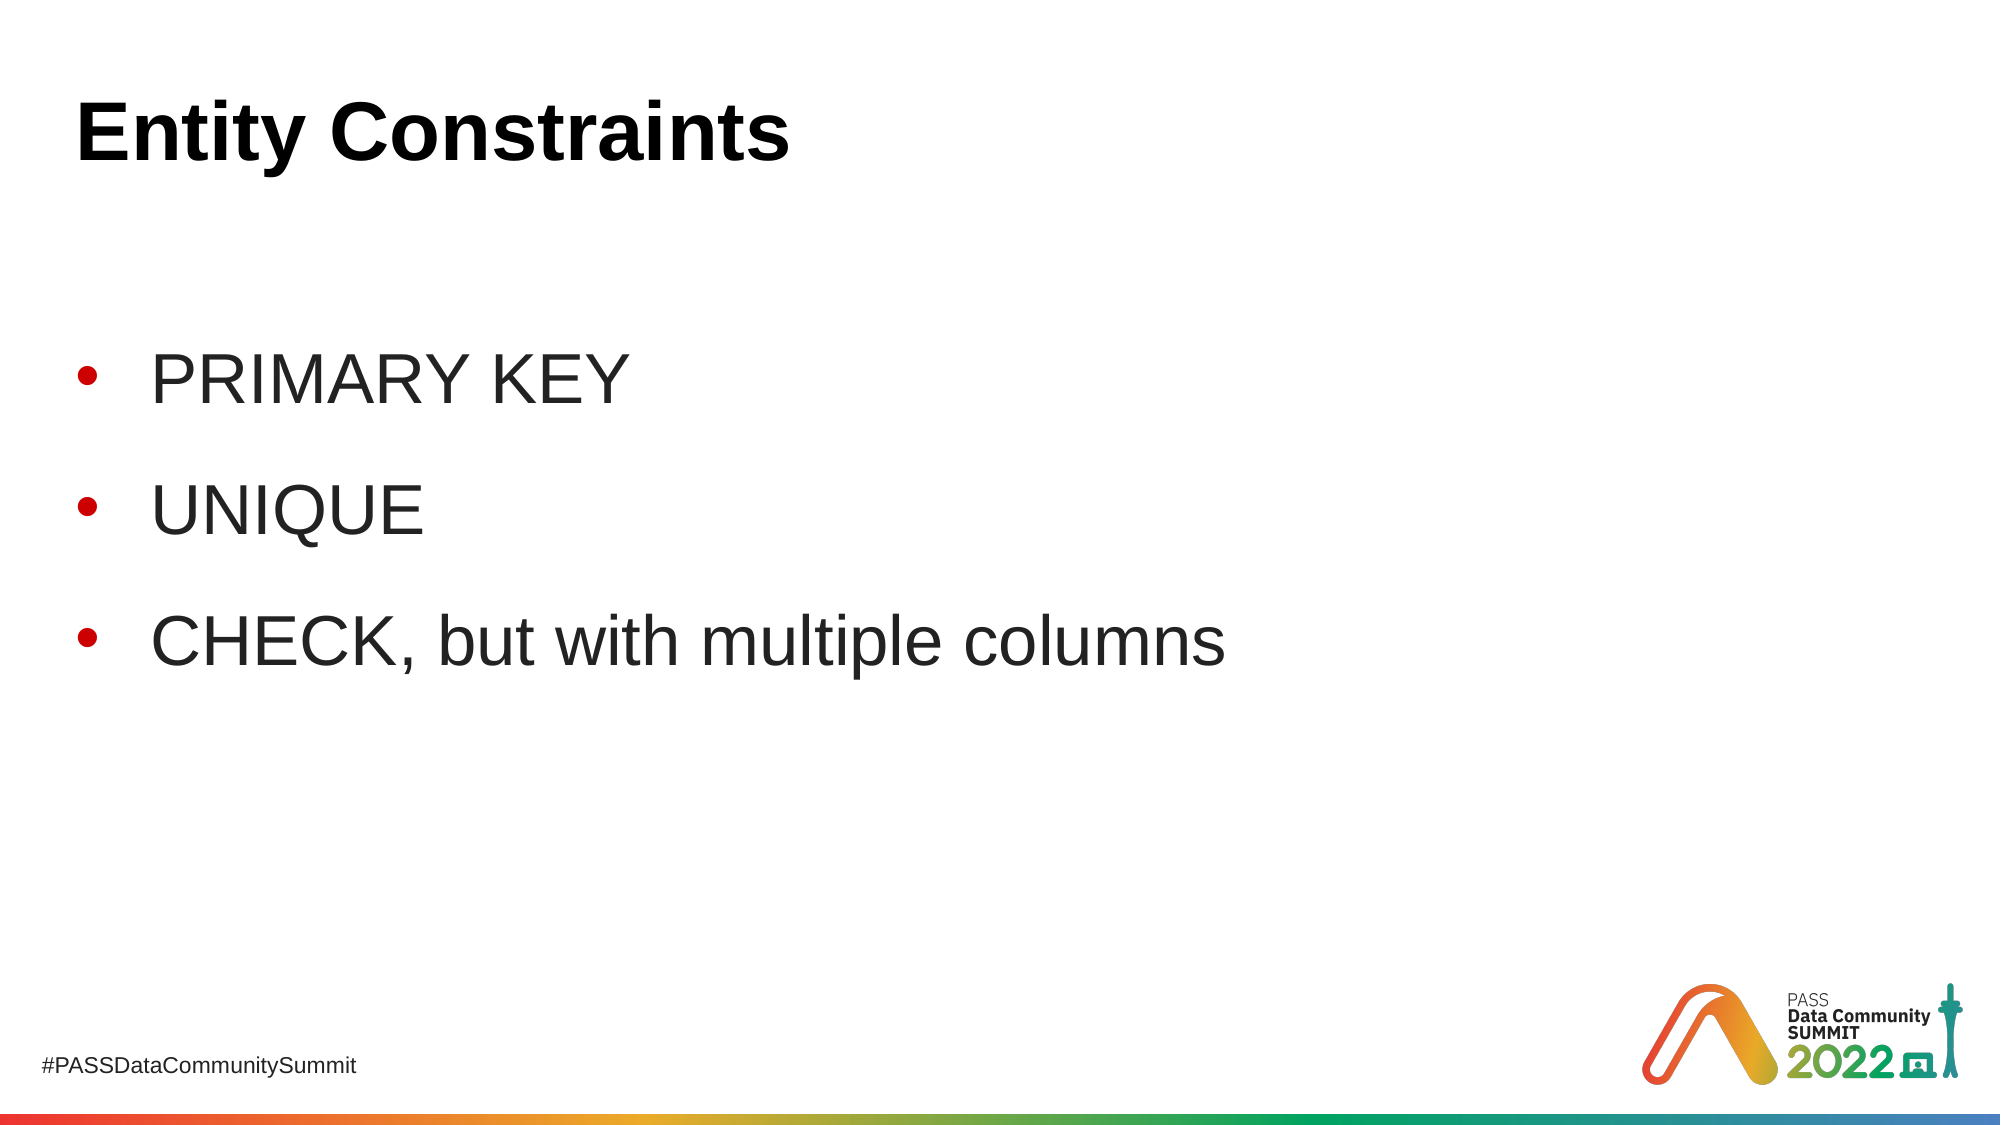

# Entity Constraints
PRIMARY KEY
UNIQUE
CHECK, but with multiple columns